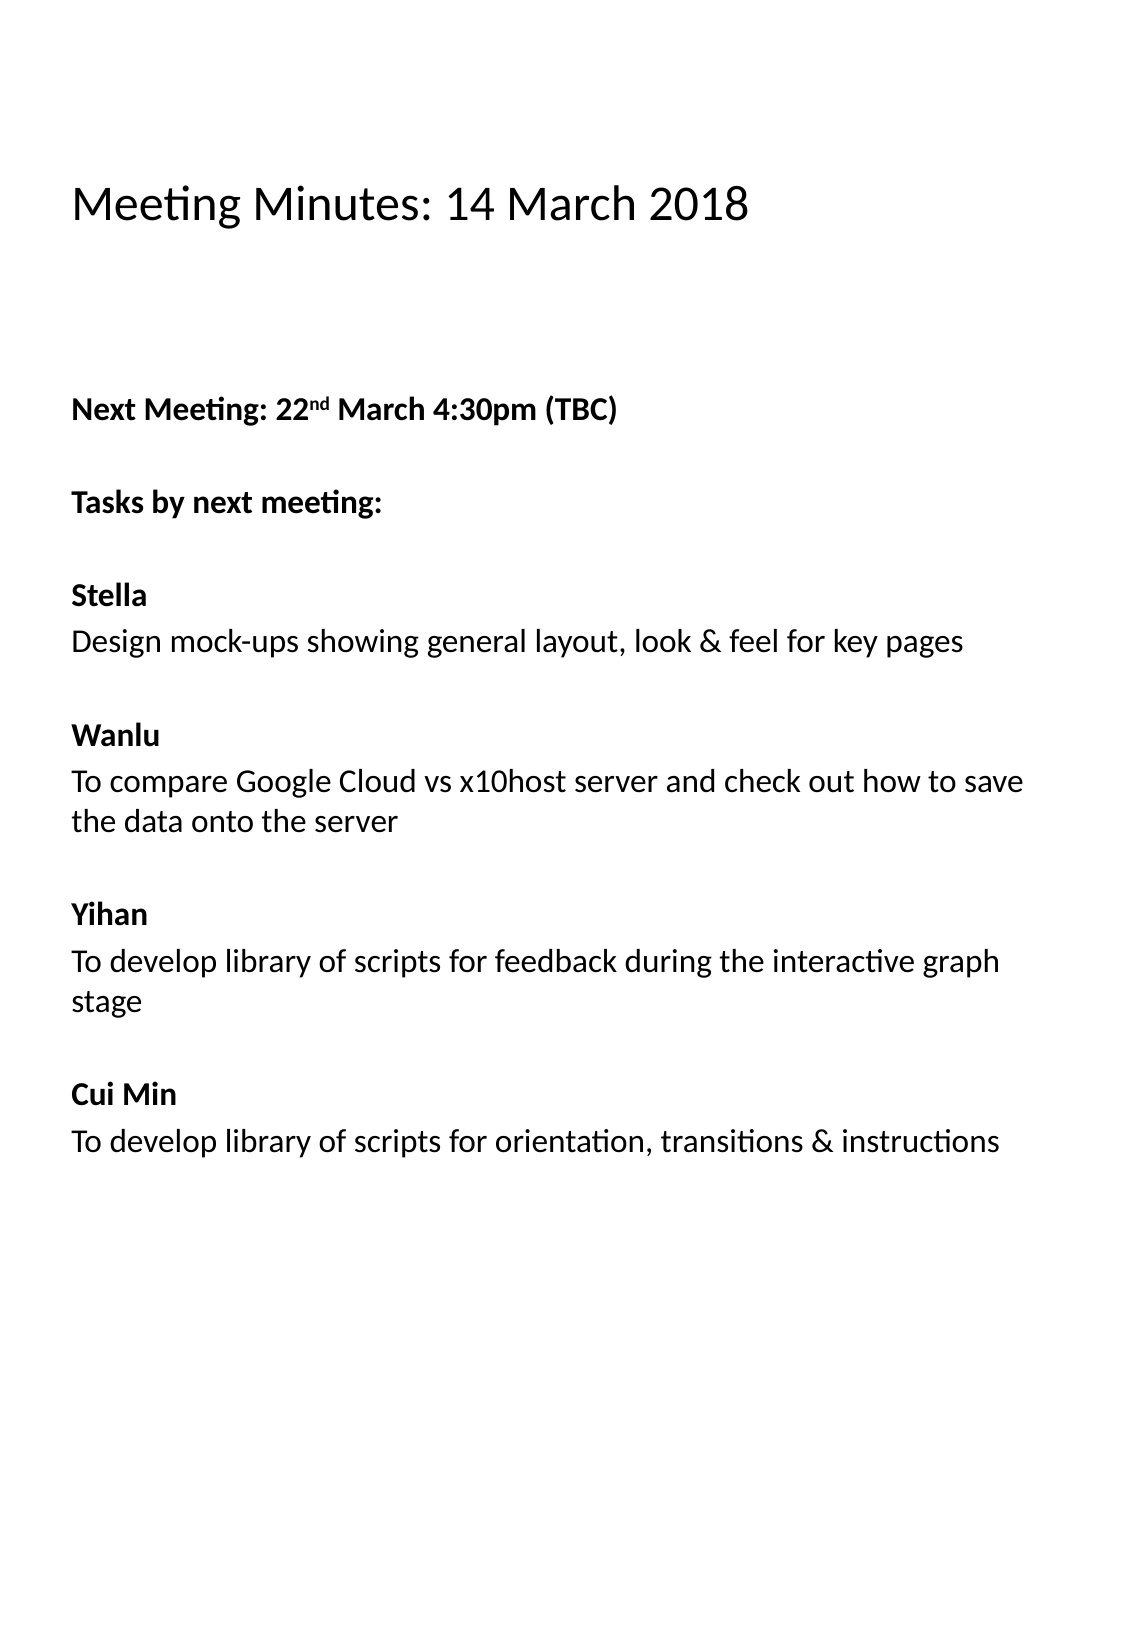

# Meeting Minutes: 14 March 2018
Next Meeting: 22nd March 4:30pm (TBC)

Tasks by next meeting:

Stella
Design mock-ups showing general layout, look & feel for key pages

Wanlu
To compare Google Cloud vs x10host server and check out how to save the data onto the server

Yihan
To develop library of scripts for feedback during the interactive graph stage

Cui Min
To develop library of scripts for orientation, transitions & instructions